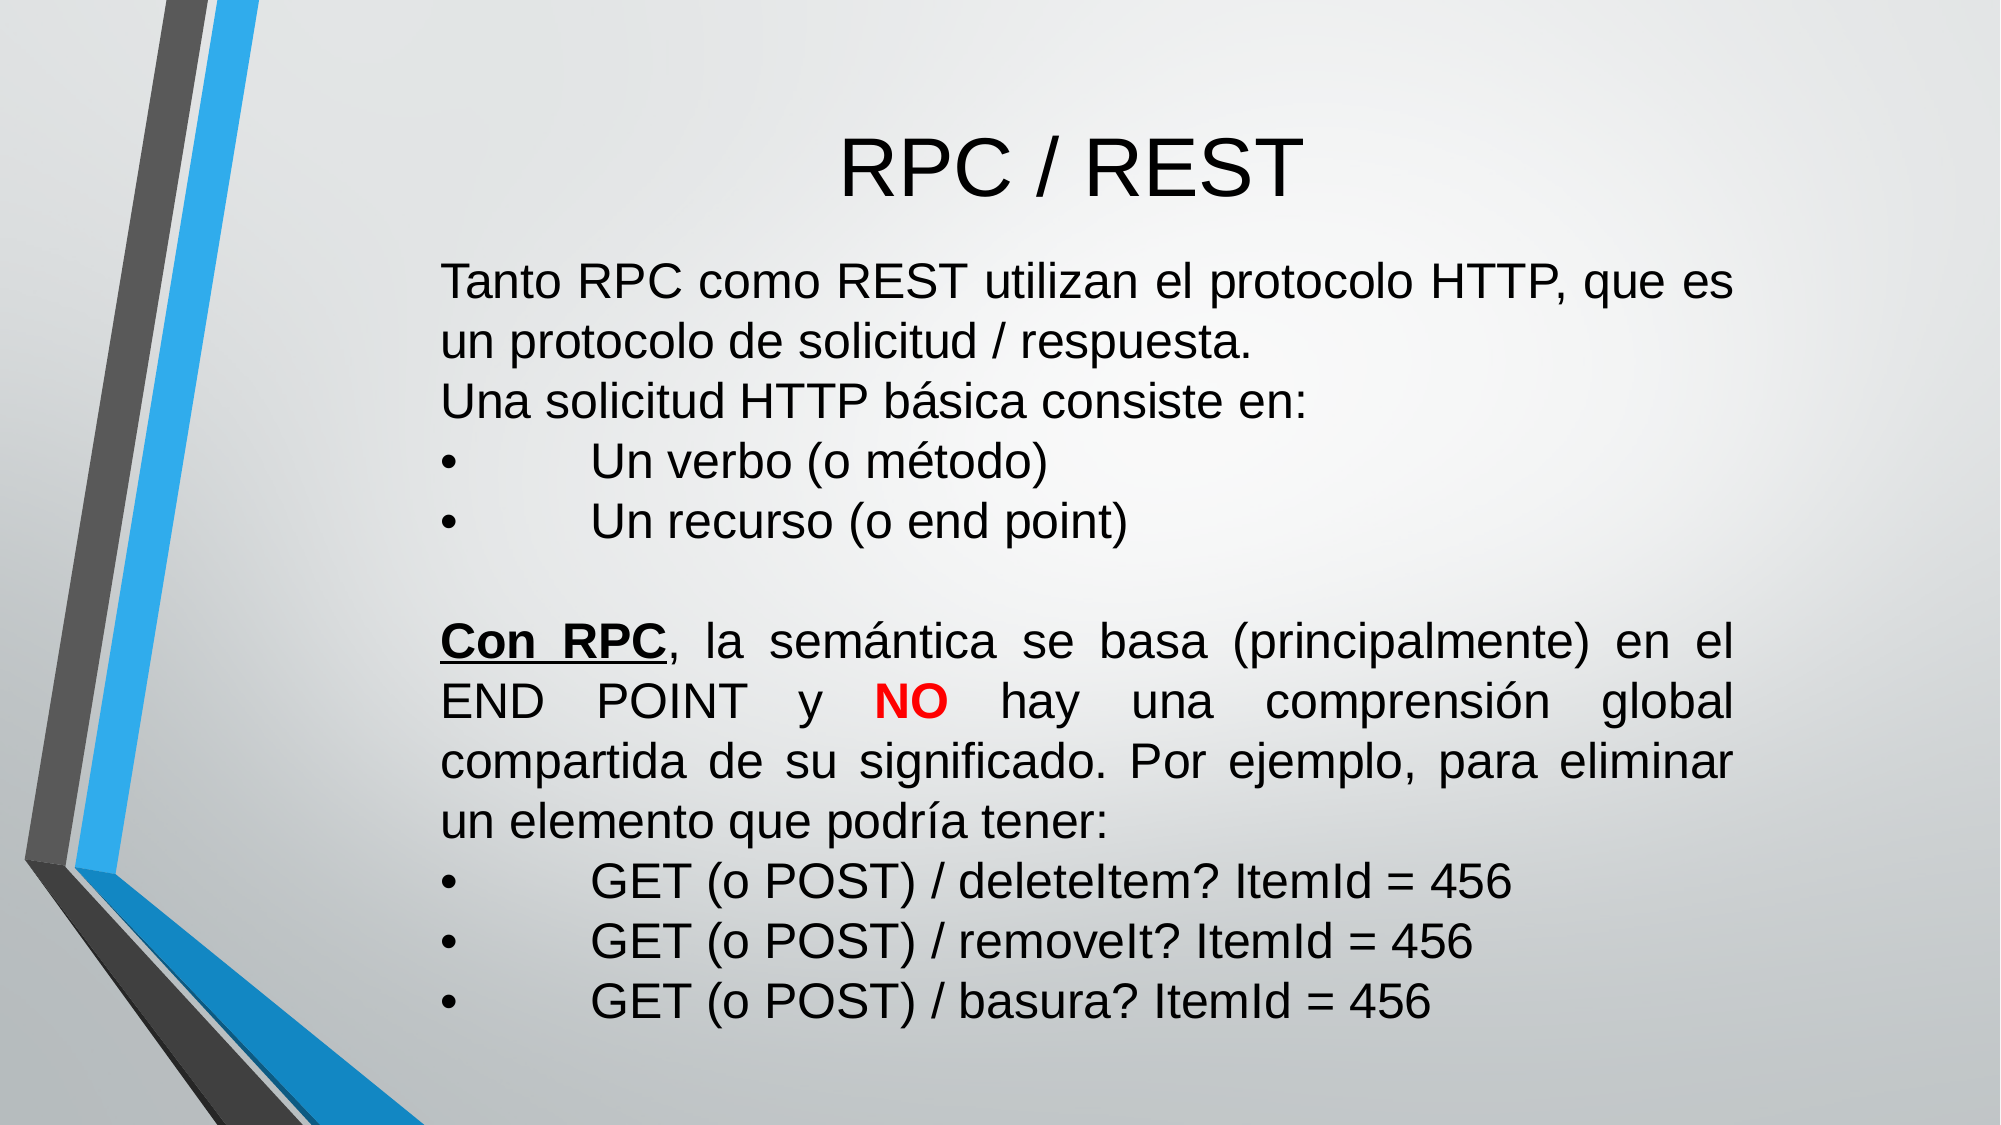

# RPC / REST
Tanto RPC como REST utilizan el protocolo HTTP, que es un protocolo de solicitud / respuesta.
Una solicitud HTTP básica consiste en:
•	Un verbo (o método)
•	Un recurso (o end point)

Con RPC, la semántica se basa (principalmente) en el END POINT y NO hay una comprensión global compartida de su significado. Por ejemplo, para eliminar un elemento que podría tener:
•	GET (o POST) / deleteItem? ItemId = 456
•	GET (o POST) / removeIt? ItemId = 456
•	GET (o POST) / basura? ItemId = 456